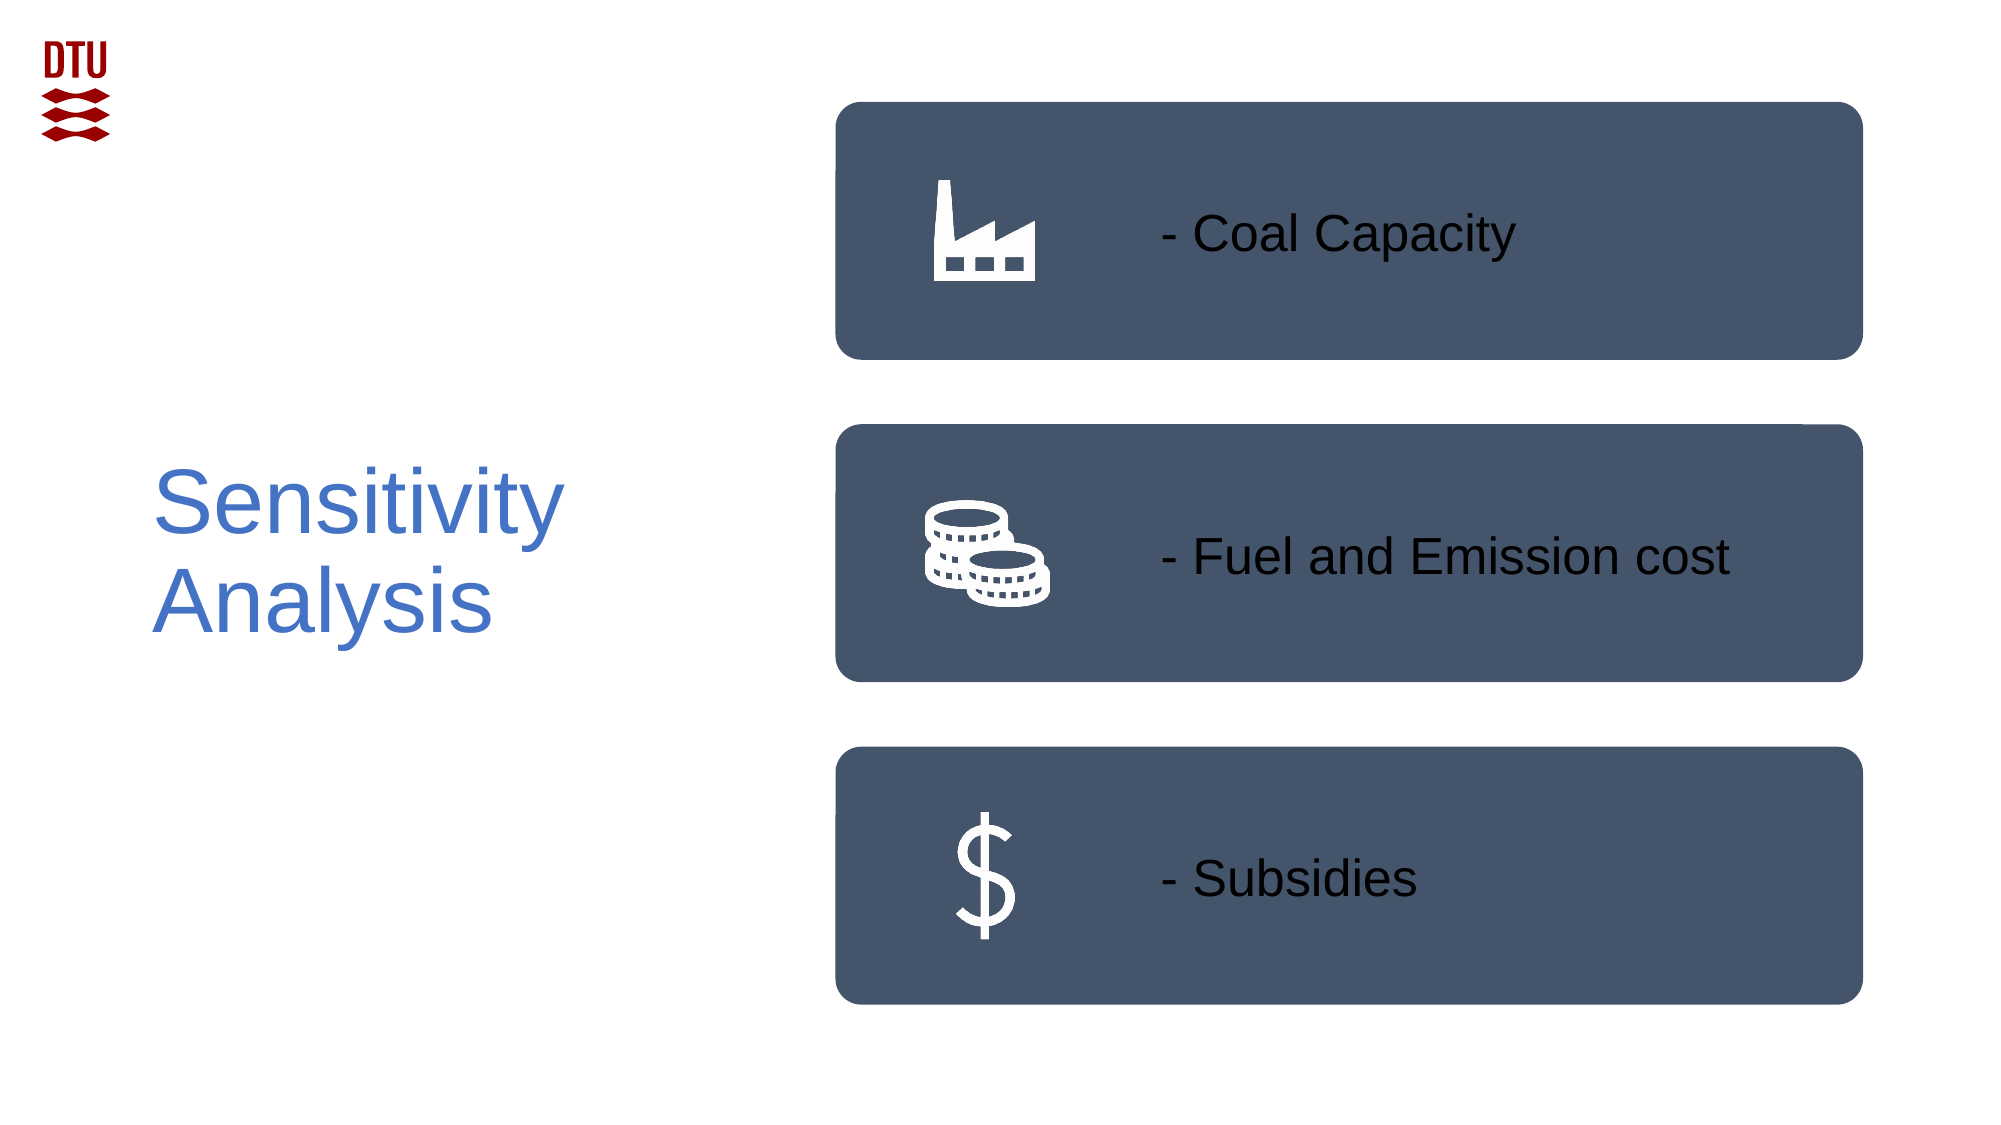

# Sensitivity Analysis
- Coal Capacity
- Fuel and Emission cost
- Subsidies